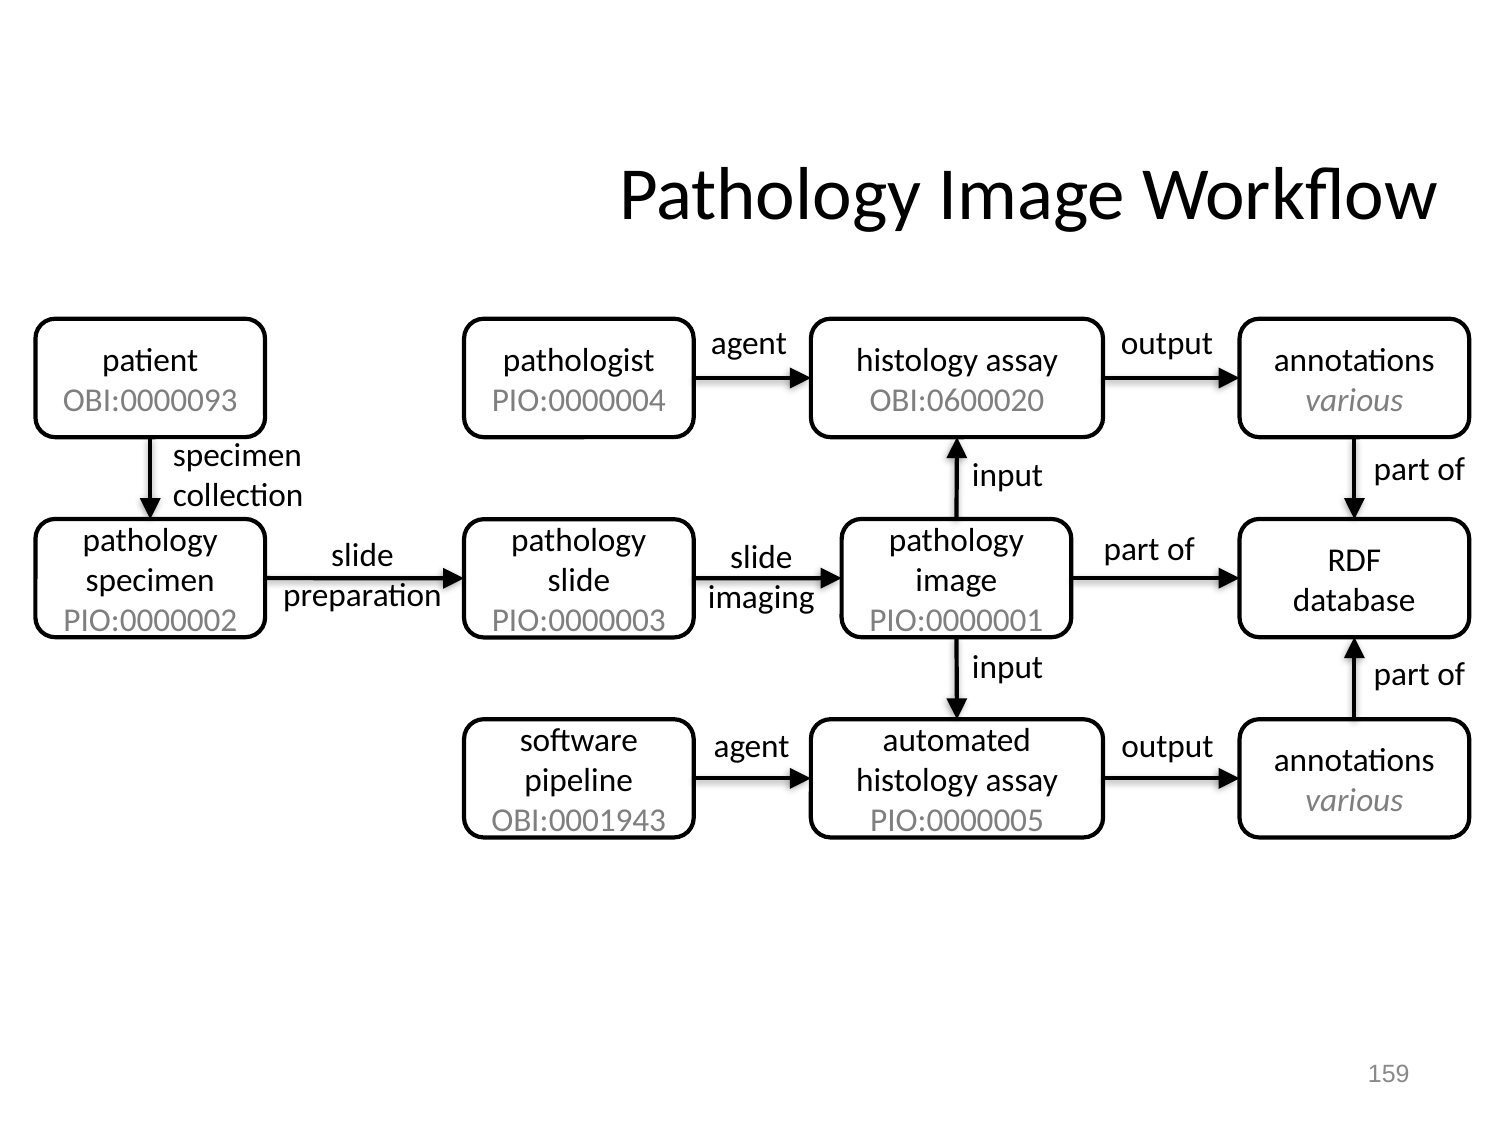

Pathology Image Workflow
agent
output
patient
OBI:0000093
pathologist
PIO:0000004
histology assay
OBI:0600020
annotations
various
specimen
collection
part of
input
pathology specimen
PIO:0000002
pathology
image
PIO:0000001
RDF
database
pathology slide
PIO:0000003
part of
slide
preparation
slide
imaging
input
part of
agent
output
software
pipeline
OBI:0001943
automated
histology assay
PIO:0000005
annotations
various
159